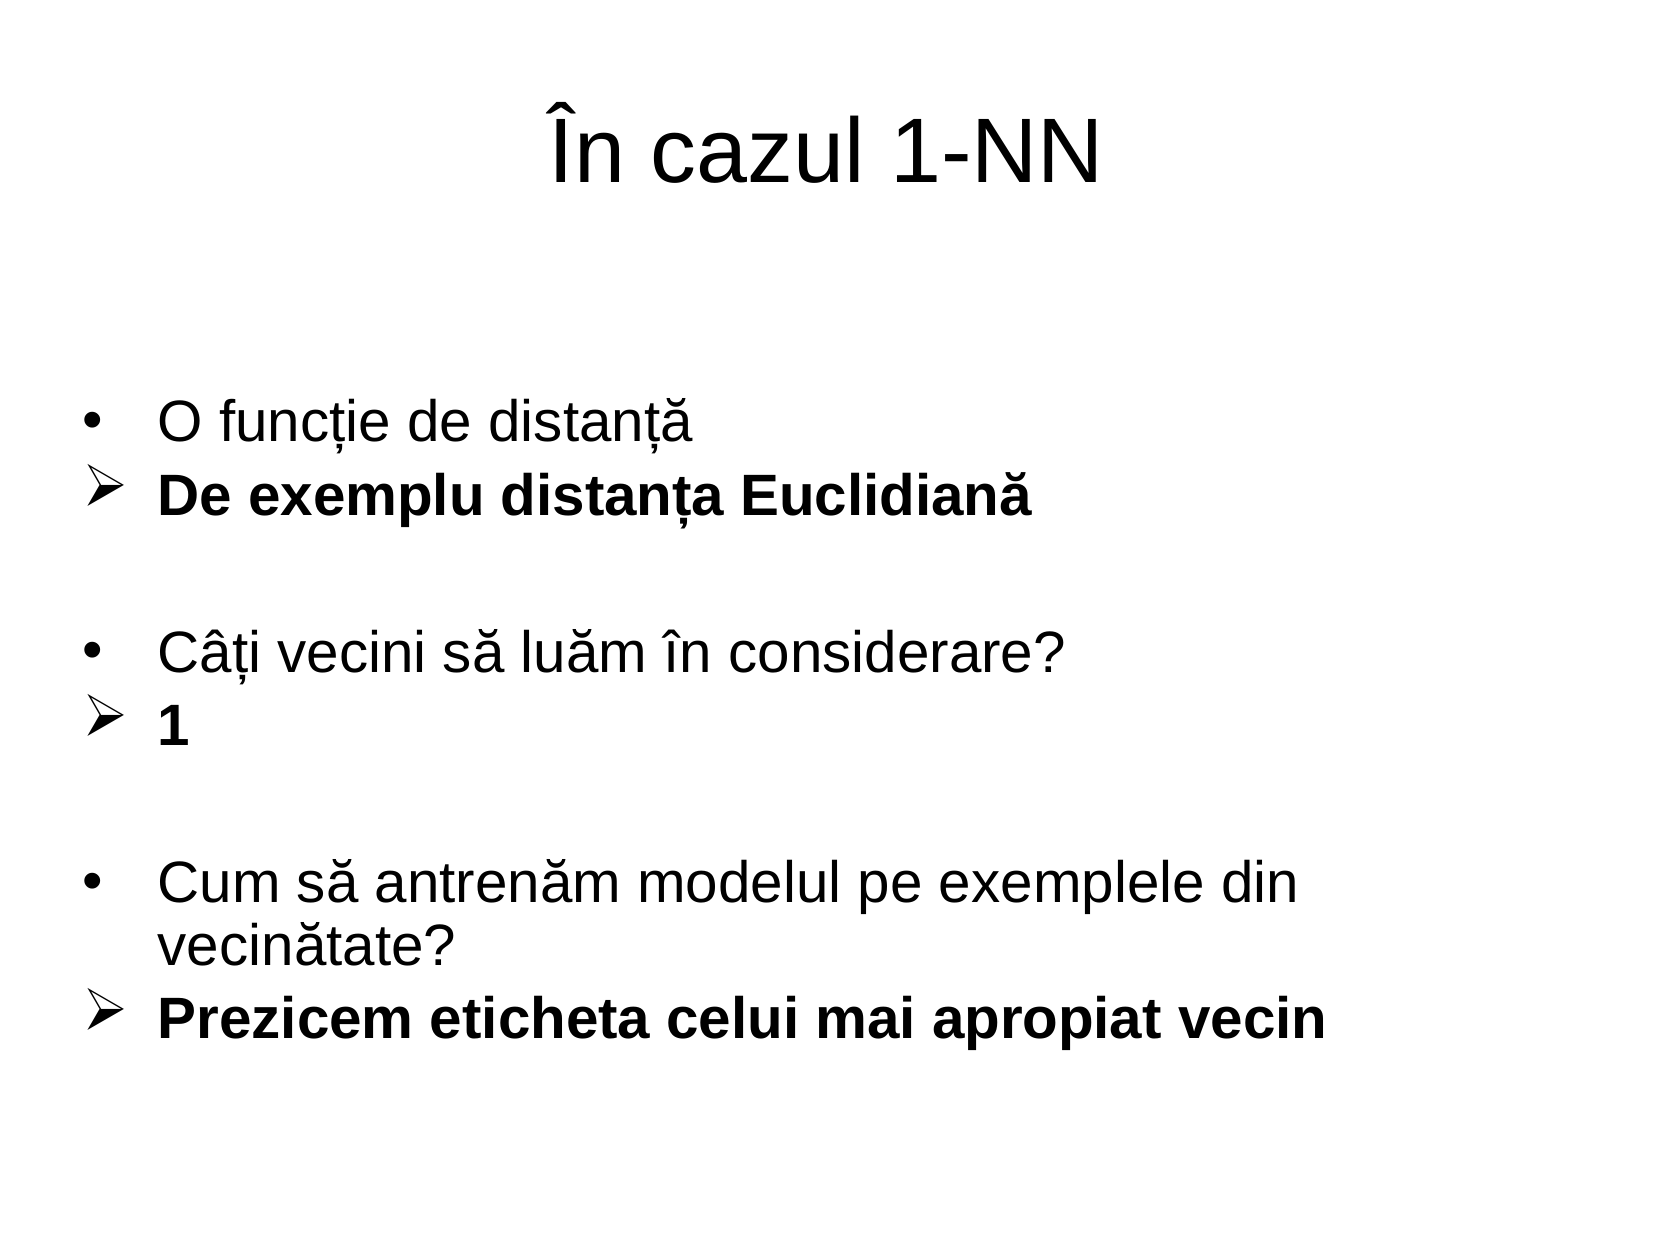

În cazul 1-NN
# O funcție de distanță
De exemplu distanța Euclidiană

Câți vecini să luăm în considerare?
1

Cum să antrenăm modelul pe exemplele din vecinătate?
Prezicem eticheta celui mai apropiat vecin